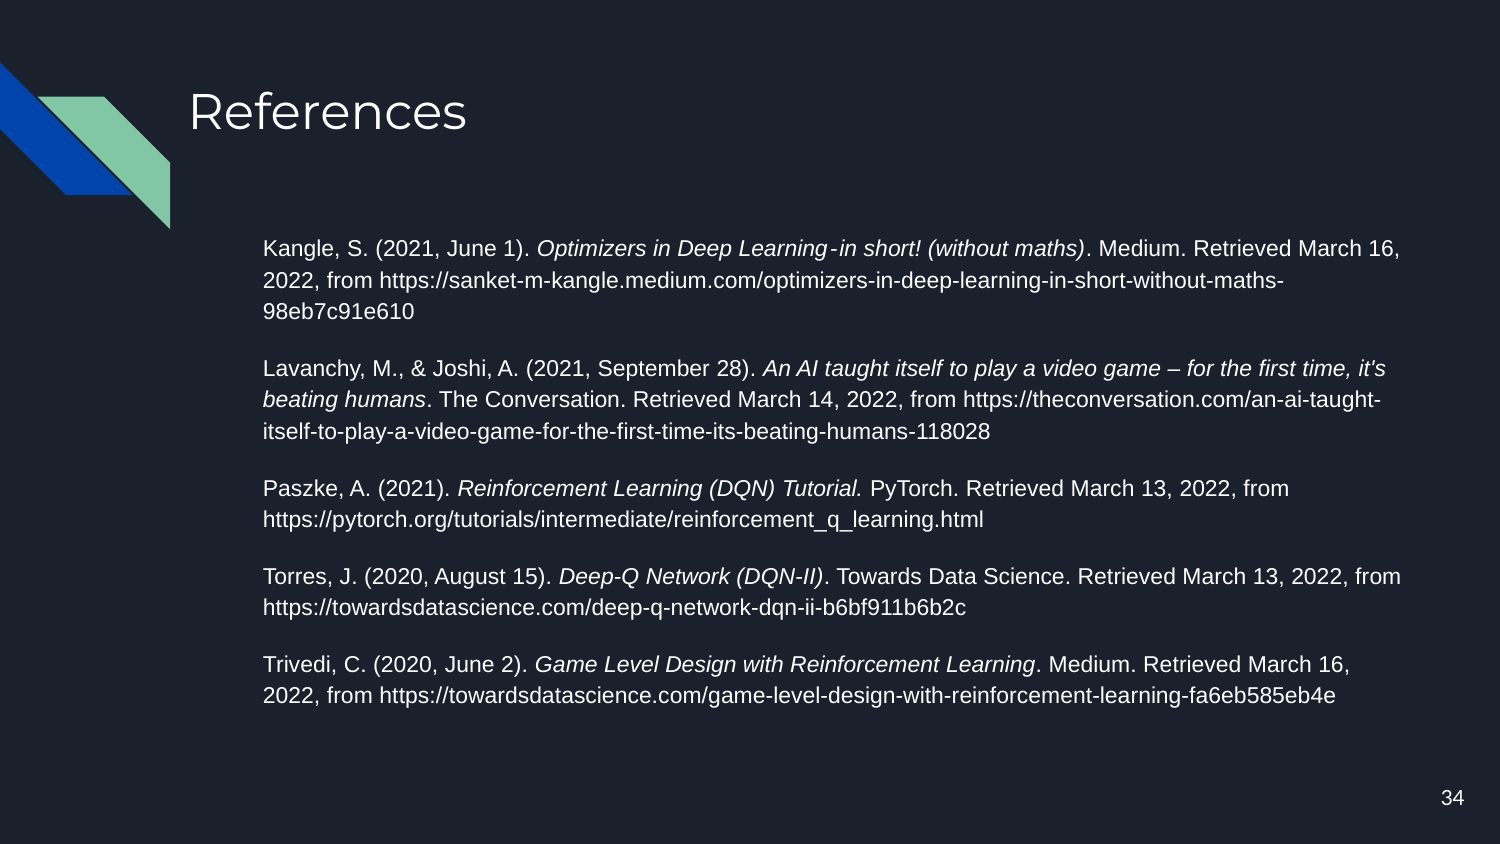

# References
Kangle, S. (2021, June 1). Optimizers in Deep Learning - in short! (without maths). Medium. Retrieved March 16, 2022, from https://sanket-m-kangle.medium.com/optimizers-in-deep-learning-in-short-without-maths-98eb7c91e610
Lavanchy, M., & Joshi, A. (2021, September 28). An AI taught itself to play a video game – for the first time, it's beating humans. The Conversation. Retrieved March 14, 2022, from https://theconversation.com/an-ai-taught-itself-to-play-a-video-game-for-the-first-time-its-beating-humans-118028
Paszke, A. (2021). Reinforcement Learning (DQN) Tutorial. PyTorch. Retrieved March 13, 2022, from https://pytorch.org/tutorials/intermediate/reinforcement_q_learning.html
Torres, J. (2020, August 15). Deep-Q Network (DQN-II). Towards Data Science. Retrieved March 13, 2022, from https://towardsdatascience.com/deep-q-network-dqn-ii-b6bf911b6b2c
Trivedi, C. (2020, June 2). Game Level Design with Reinforcement Learning. Medium. Retrieved March 16, 2022, from https://towardsdatascience.com/game-level-design-with-reinforcement-learning-fa6eb585eb4e

34